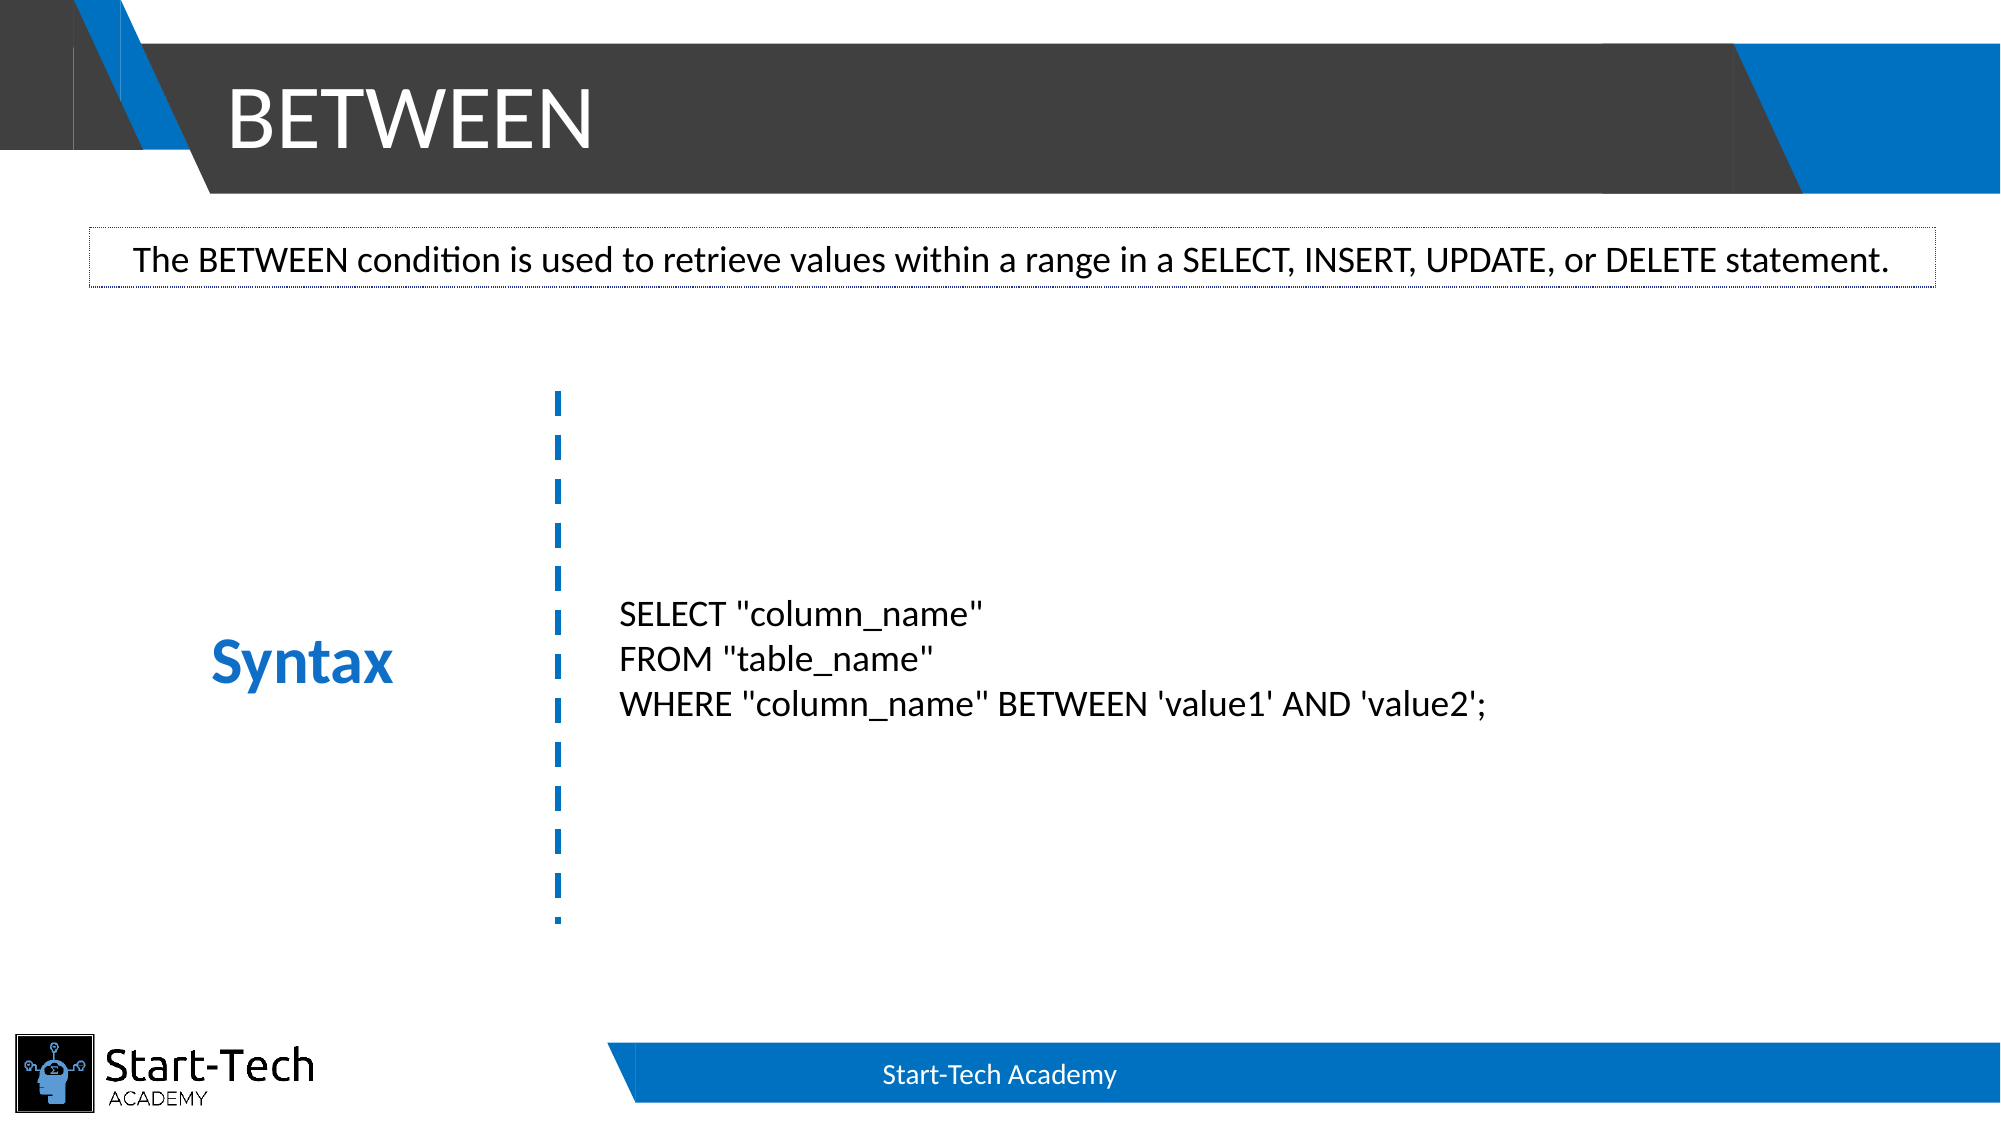

# BETWEEN
The BETWEEN condition is used to retrieve values within a range in a SELECT, INSERT, UPDATE, or DELETE statement.
SELECT "column_name"
FROM "table_name"
WHERE "column_name" BETWEEN 'value1' AND 'value2';
Syntax
Start-Tech Academy